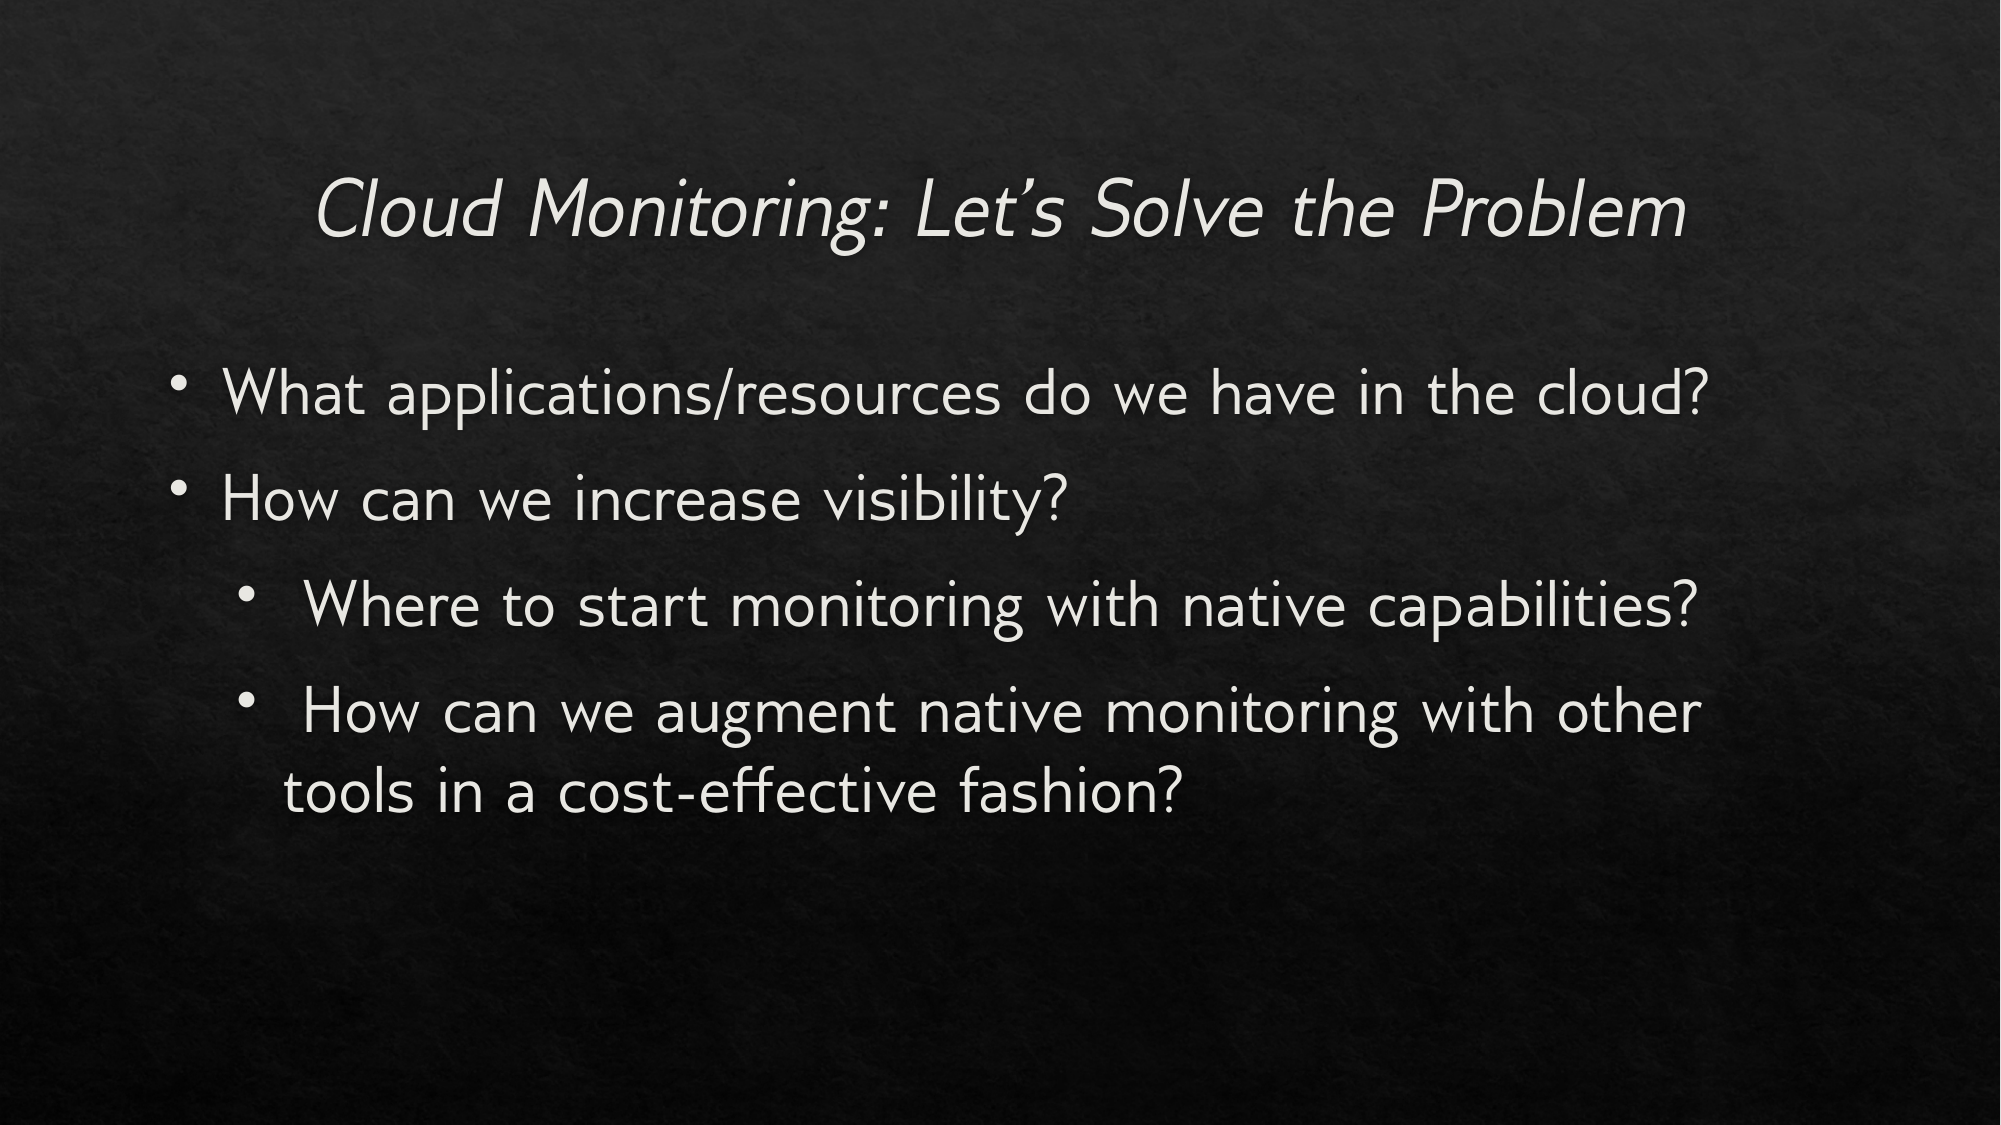

# Cloud Monitoring: Let’s Solve the Problem
What applications/resources do we have in the cloud?
How can we increase visibility?
 Where to start monitoring with native capabilities?
 How can we augment native monitoring with other tools in a cost-effective fashion?